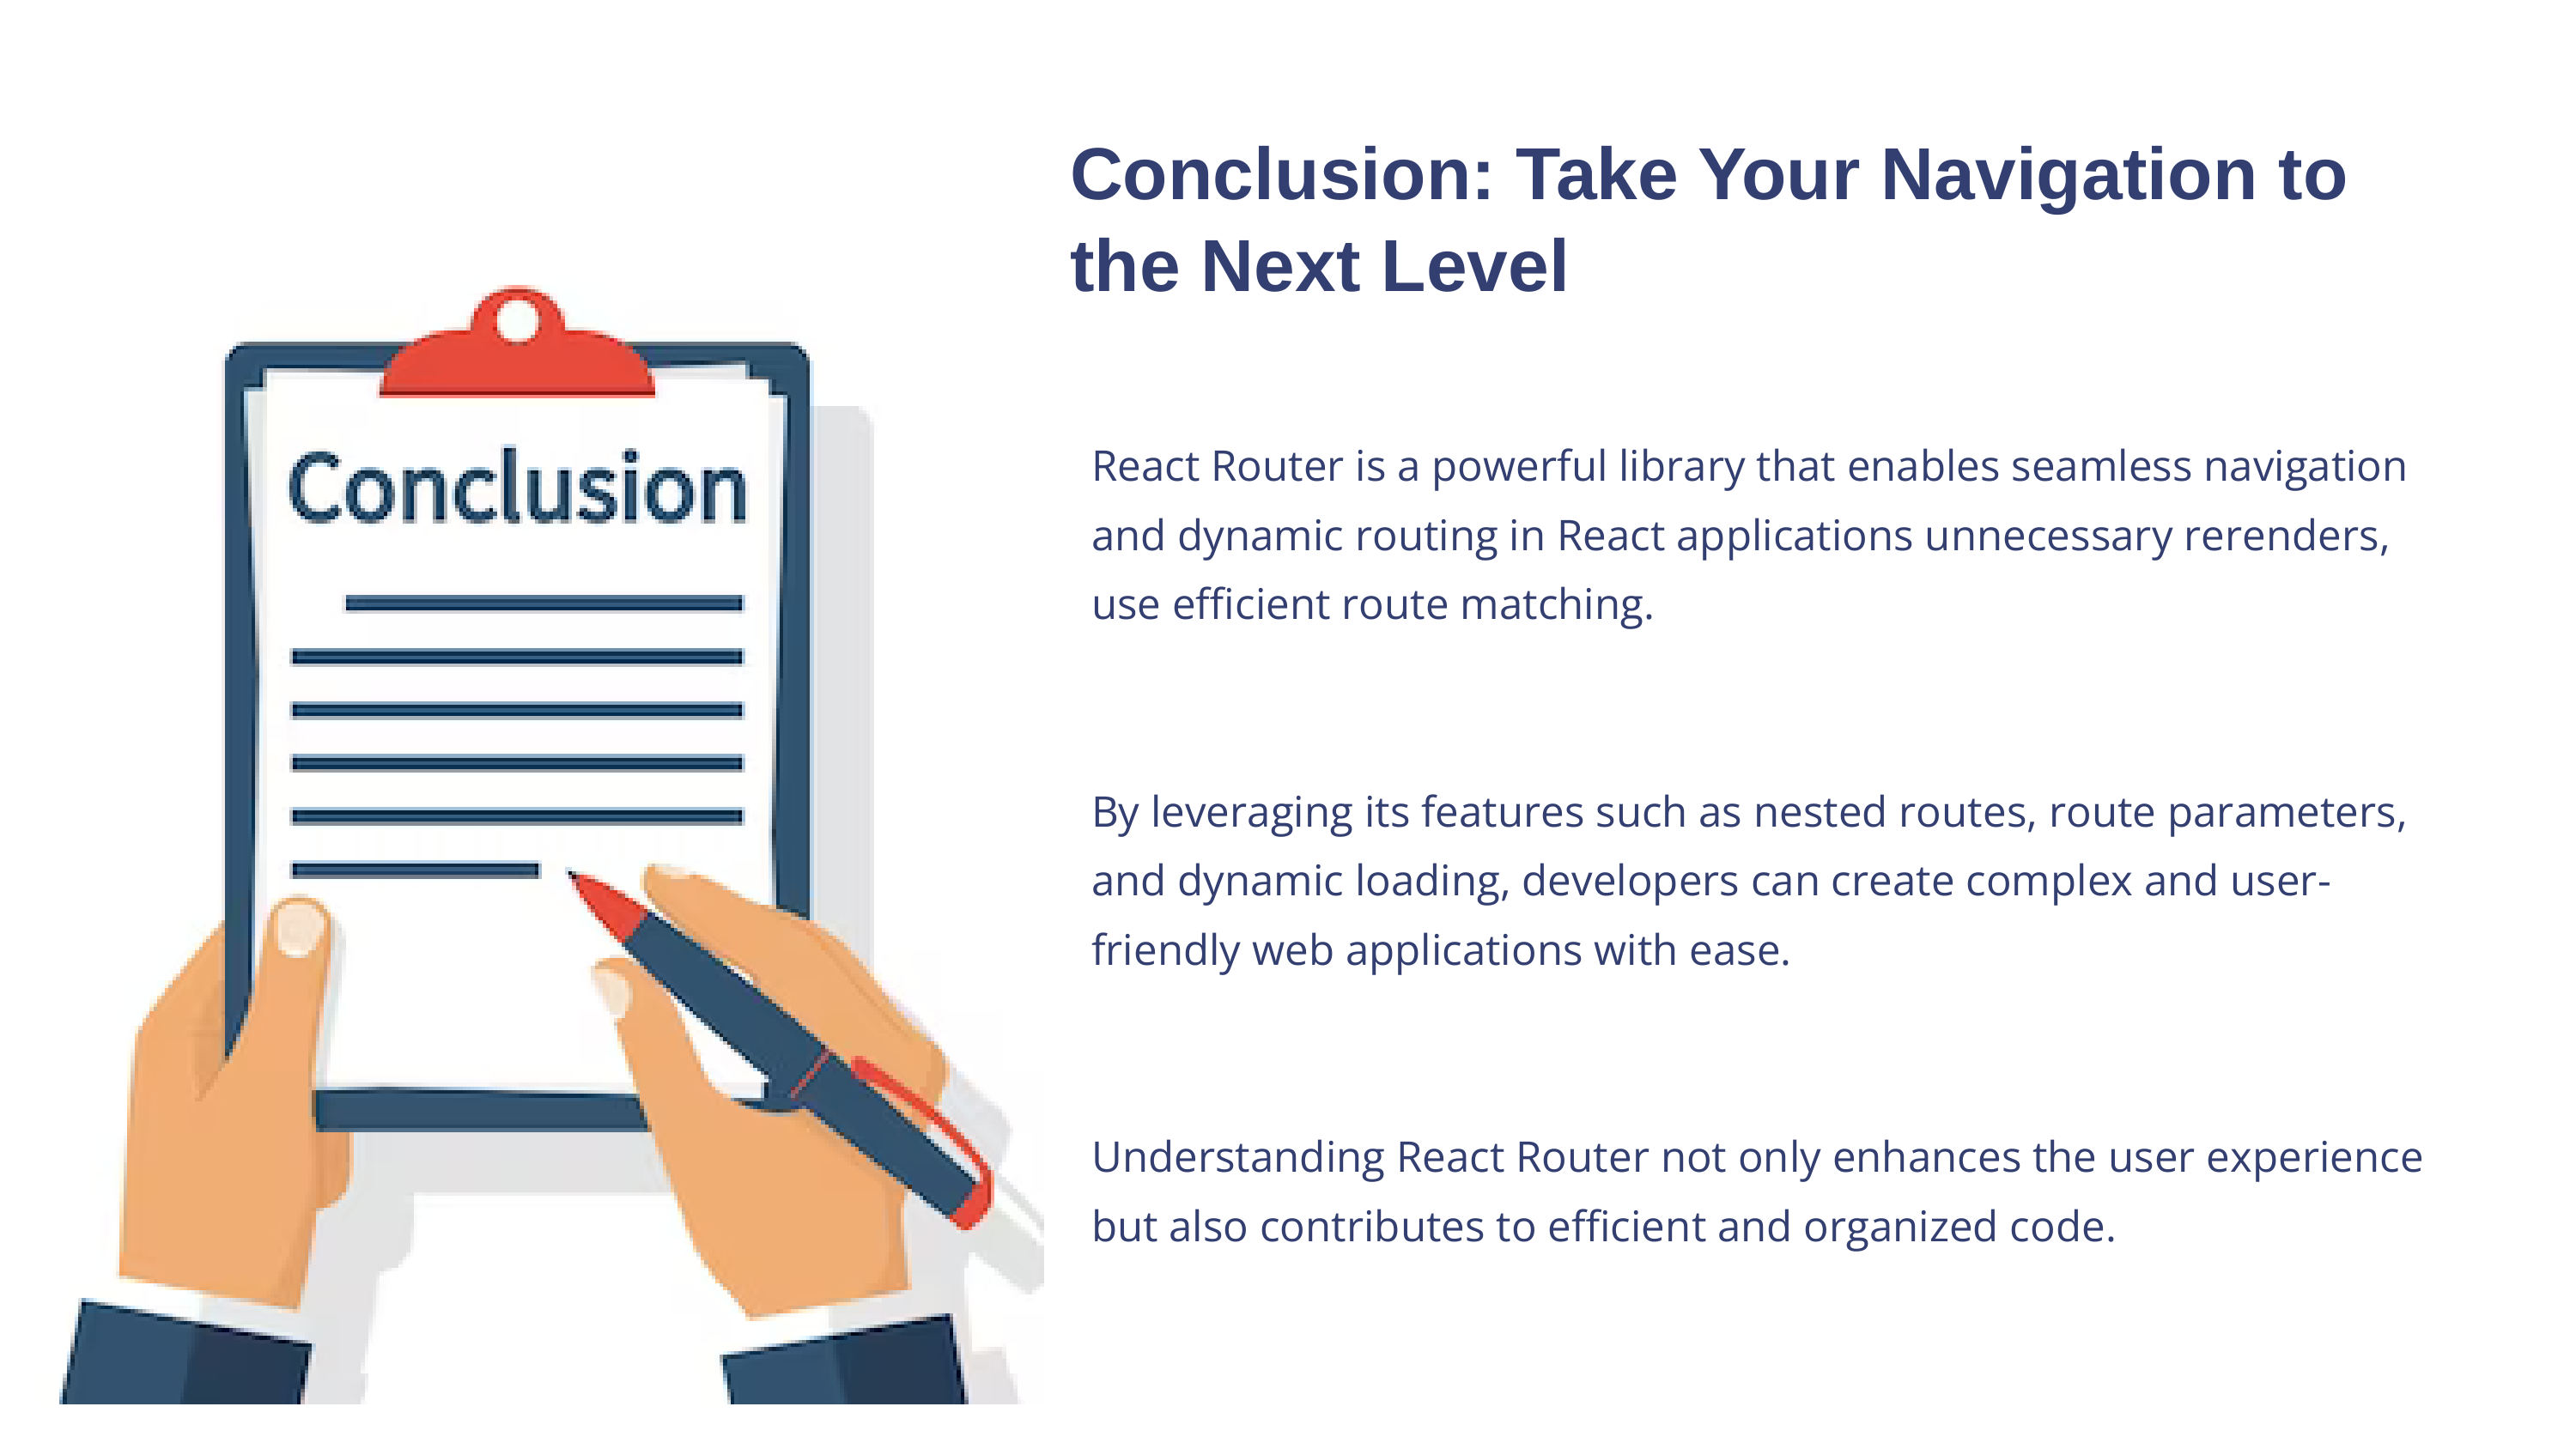

Conclusion: Take Your Navigation to the Next Level
React Router is a powerful library that enables seamless navigation and dynamic routing in React applications unnecessary rerenders, use efficient route matching.

By leveraging its features such as nested routes, route parameters, and dynamic loading, developers can create complex and user-friendly web applications with ease.

Understanding React Router not only enhances the user experience but also contributes to efficient and organized code.